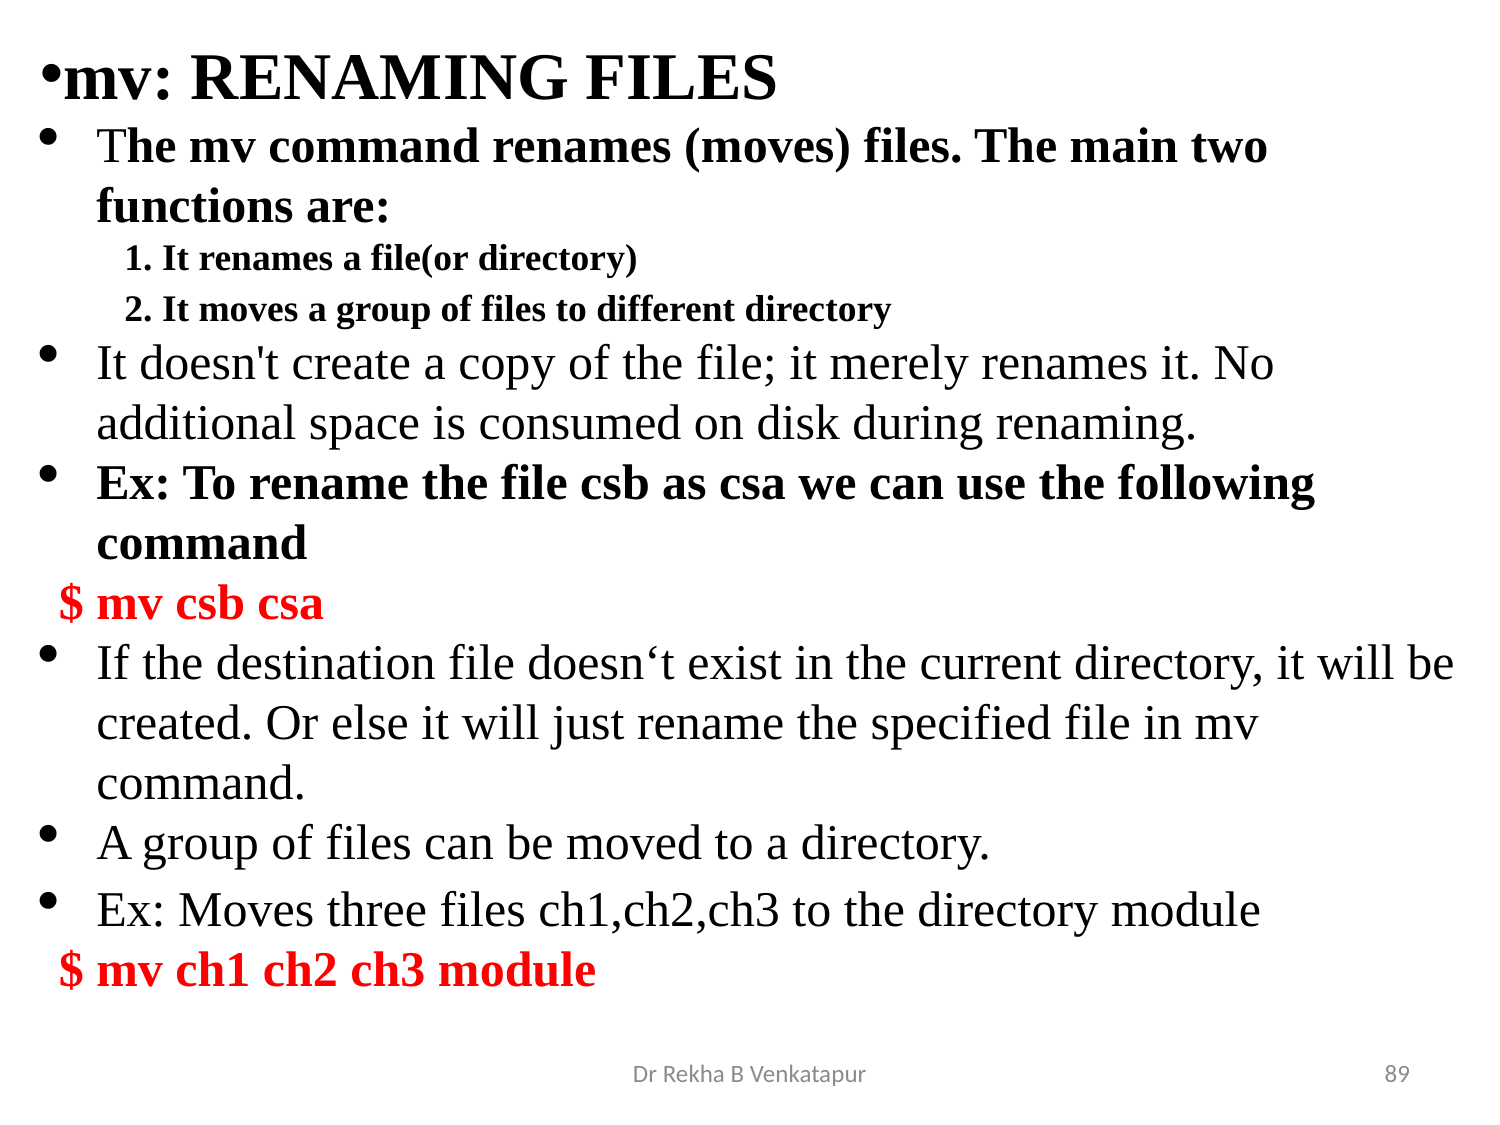

mv: RENAMING FILES
The mv command renames (moves) files. The main two functions are:
1. It renames a file(or directory)
2. It moves a group of files to different directory
It doesn't create a copy of the file; it merely renames it. No additional space is consumed on disk during renaming.
Ex: To rename the file csb as csa we can use the following command
$ mv csb csa
If the destination file doesn‘t exist in the current directory, it will be created. Or else it will just rename the specified file in mv command.
A group of files can be moved to a directory.
Ex: Moves three files ch1,ch2,ch3 to the directory module
$ mv ch1 ch2 ch3 module
Dr Rekha B Venkatapur
89